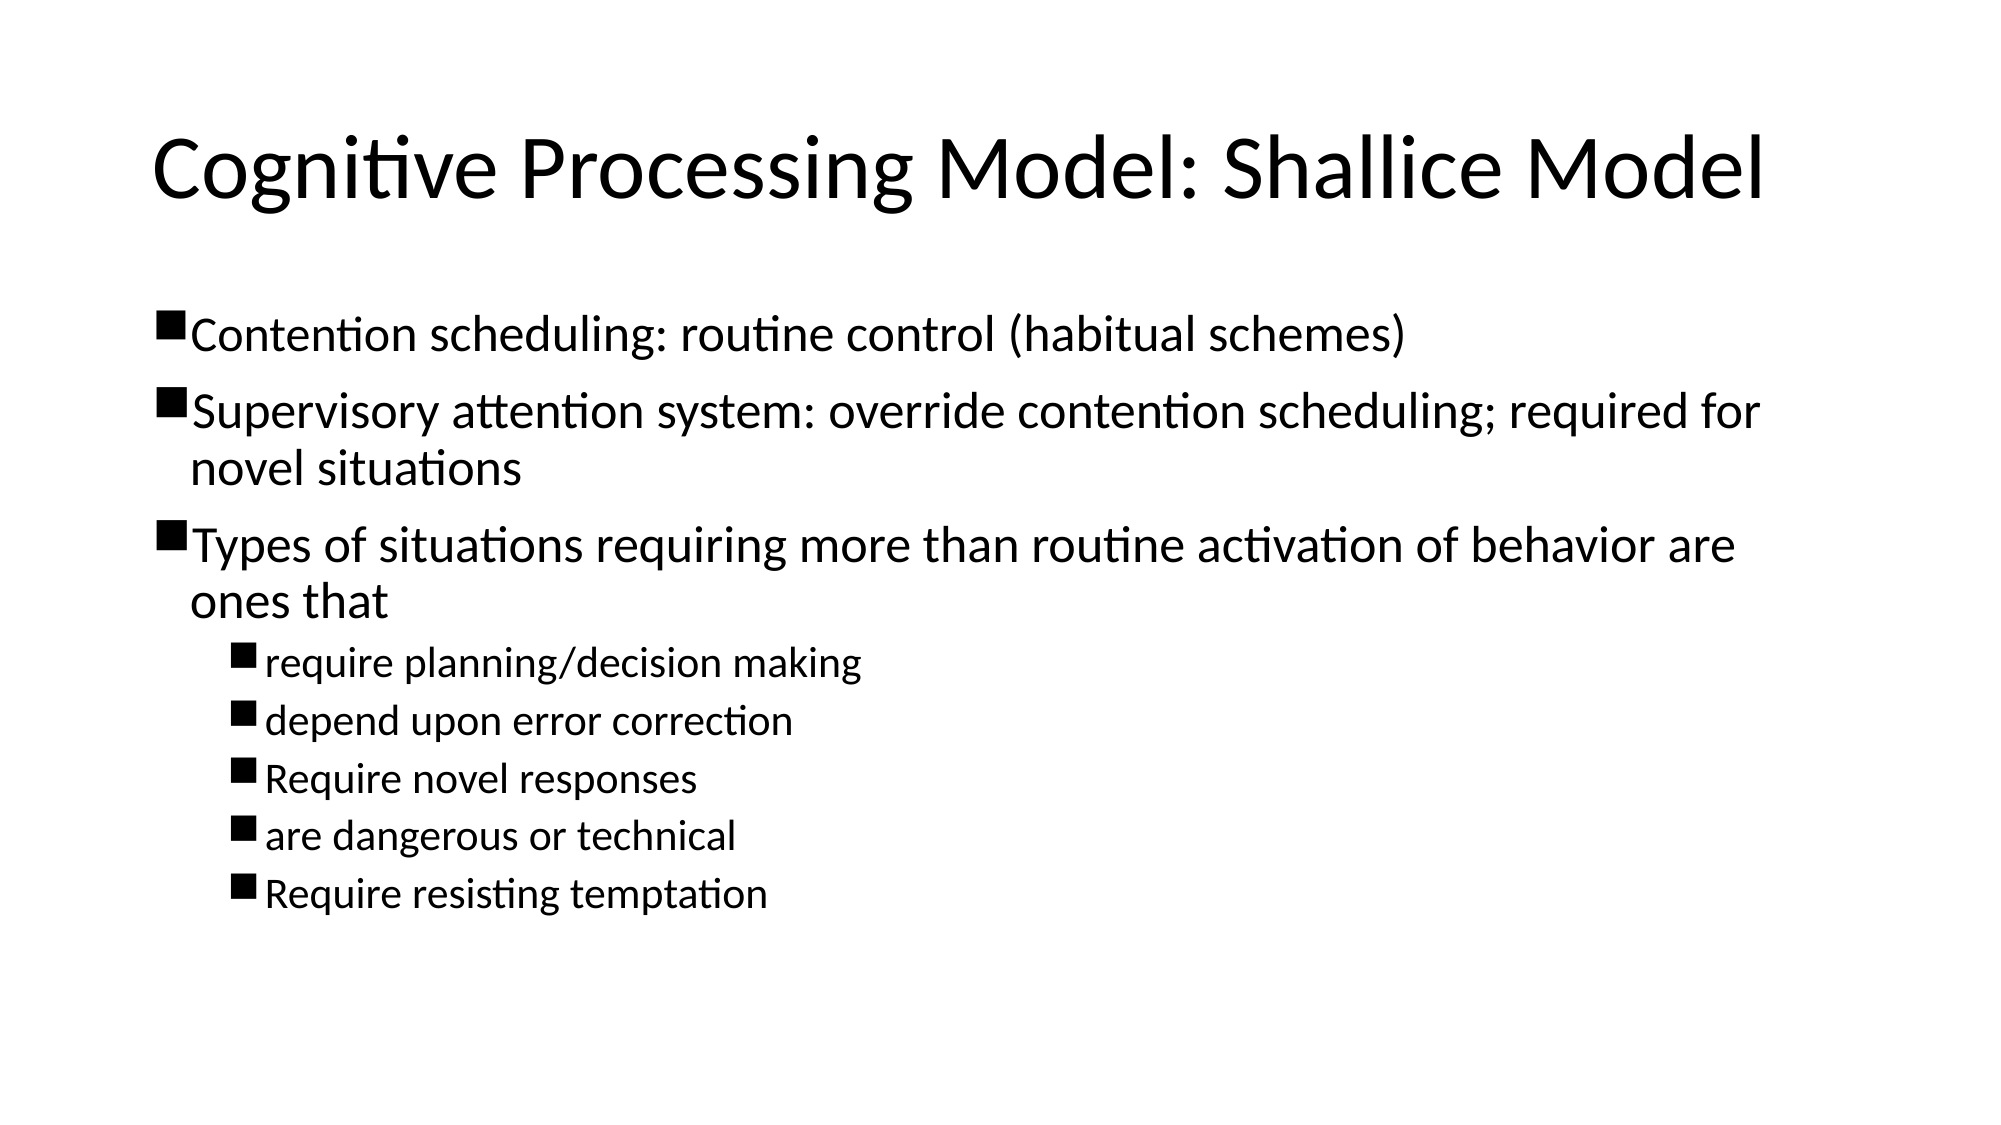

# Cognitive Processing Model: Shallice Model
Contention scheduling: routine control (habitual schemes)
Supervisory attention system: override contention scheduling; required for novel situations
Types of situations requiring more than routine activation of behavior are ones that
require planning/decision making
depend upon error correction
Require novel responses
are dangerous or technical
Require resisting temptation